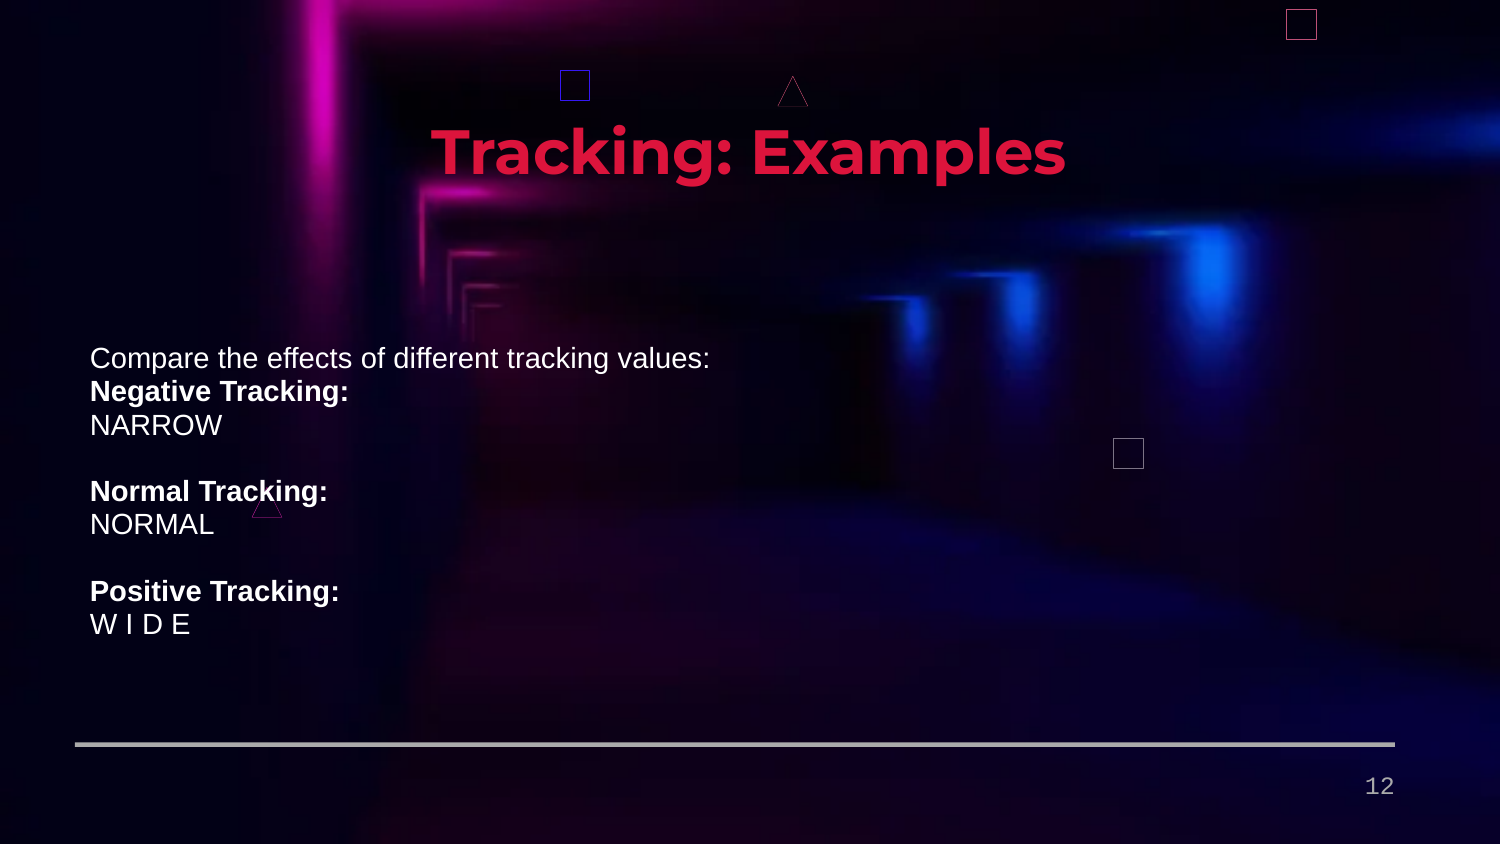

Tracking: Examples

Compare the effects of different tracking values:
Negative Tracking:
NARROW

Normal Tracking:
NORMAL

Positive Tracking:
W I D E

12